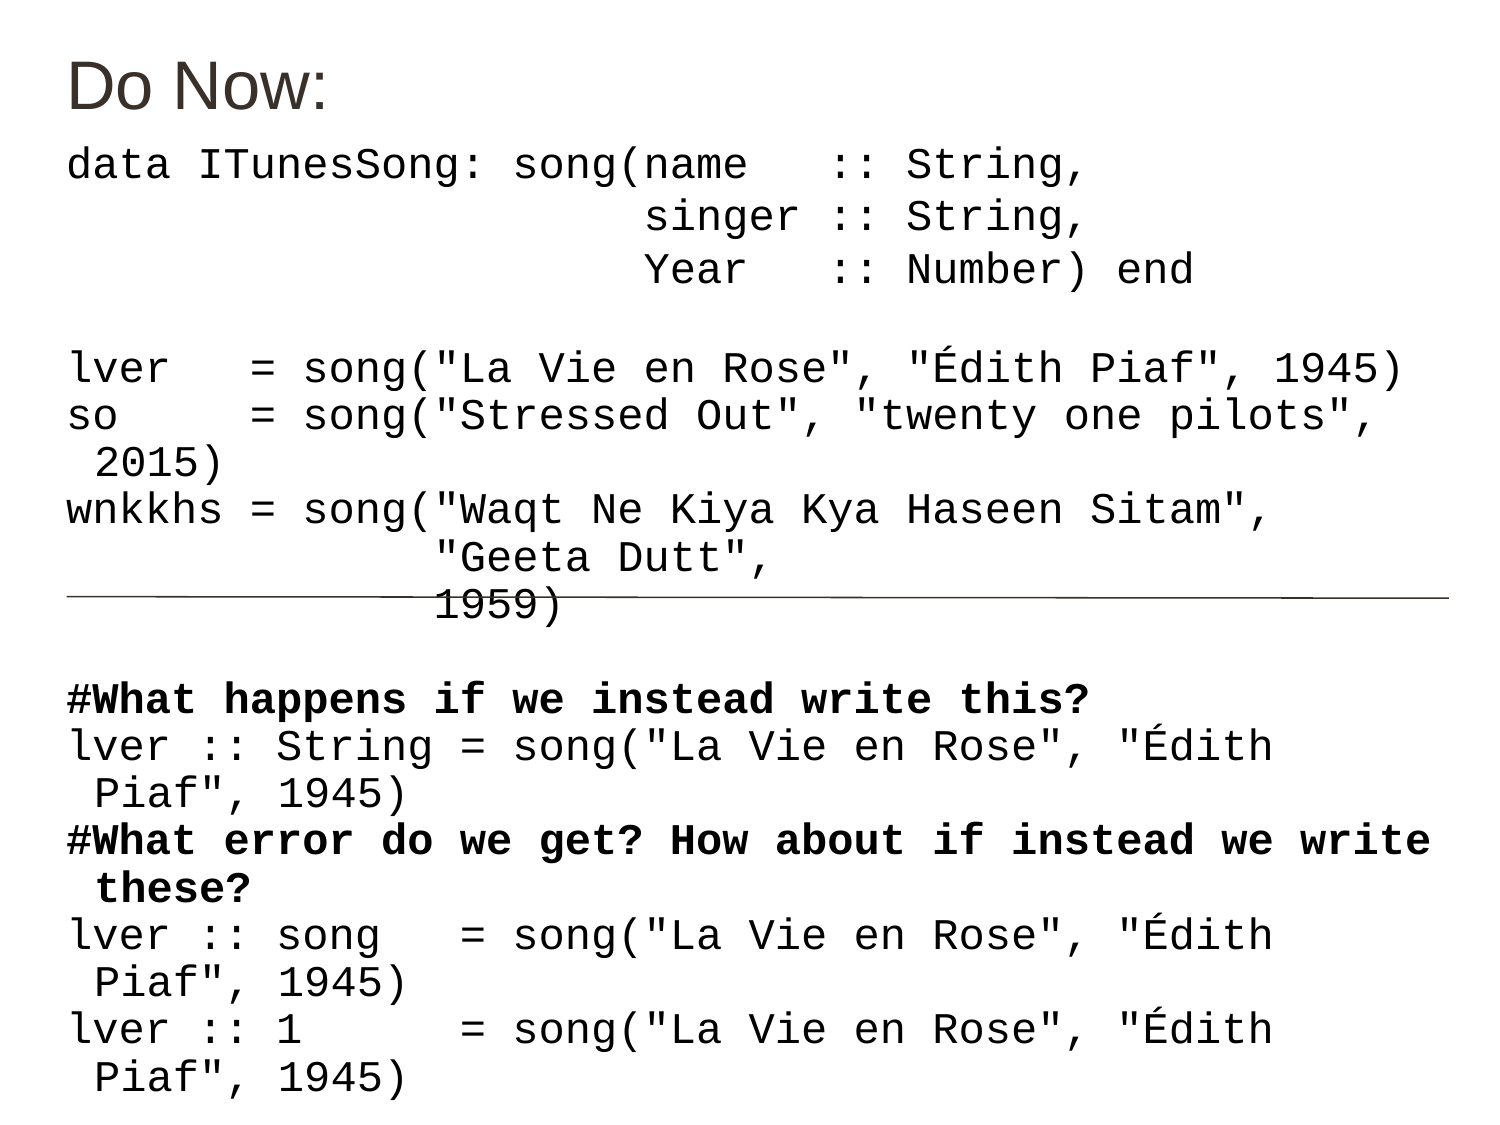

# Do Now:
data ITunesSong: song(name   :: String,
                      singer :: String,
                      Year   :: Number) end

lver   = song("La Vie en Rose", "Édith Piaf", 1945)
so     = song("Stressed Out", "twenty one pilots", 2015)
wnkkhs = song("Waqt Ne Kiya Kya Haseen Sitam",
              "Geeta Dutt",
              1959)

#What happens if we instead write this?
lver :: String = song("La Vie en Rose", "Édith Piaf", 1945)
#What error do we get? How about if instead we write these?
lver :: song   = song("La Vie en Rose", "Édith Piaf", 1945)
lver :: 1      = song("La Vie en Rose", "Édith Piaf", 1945)